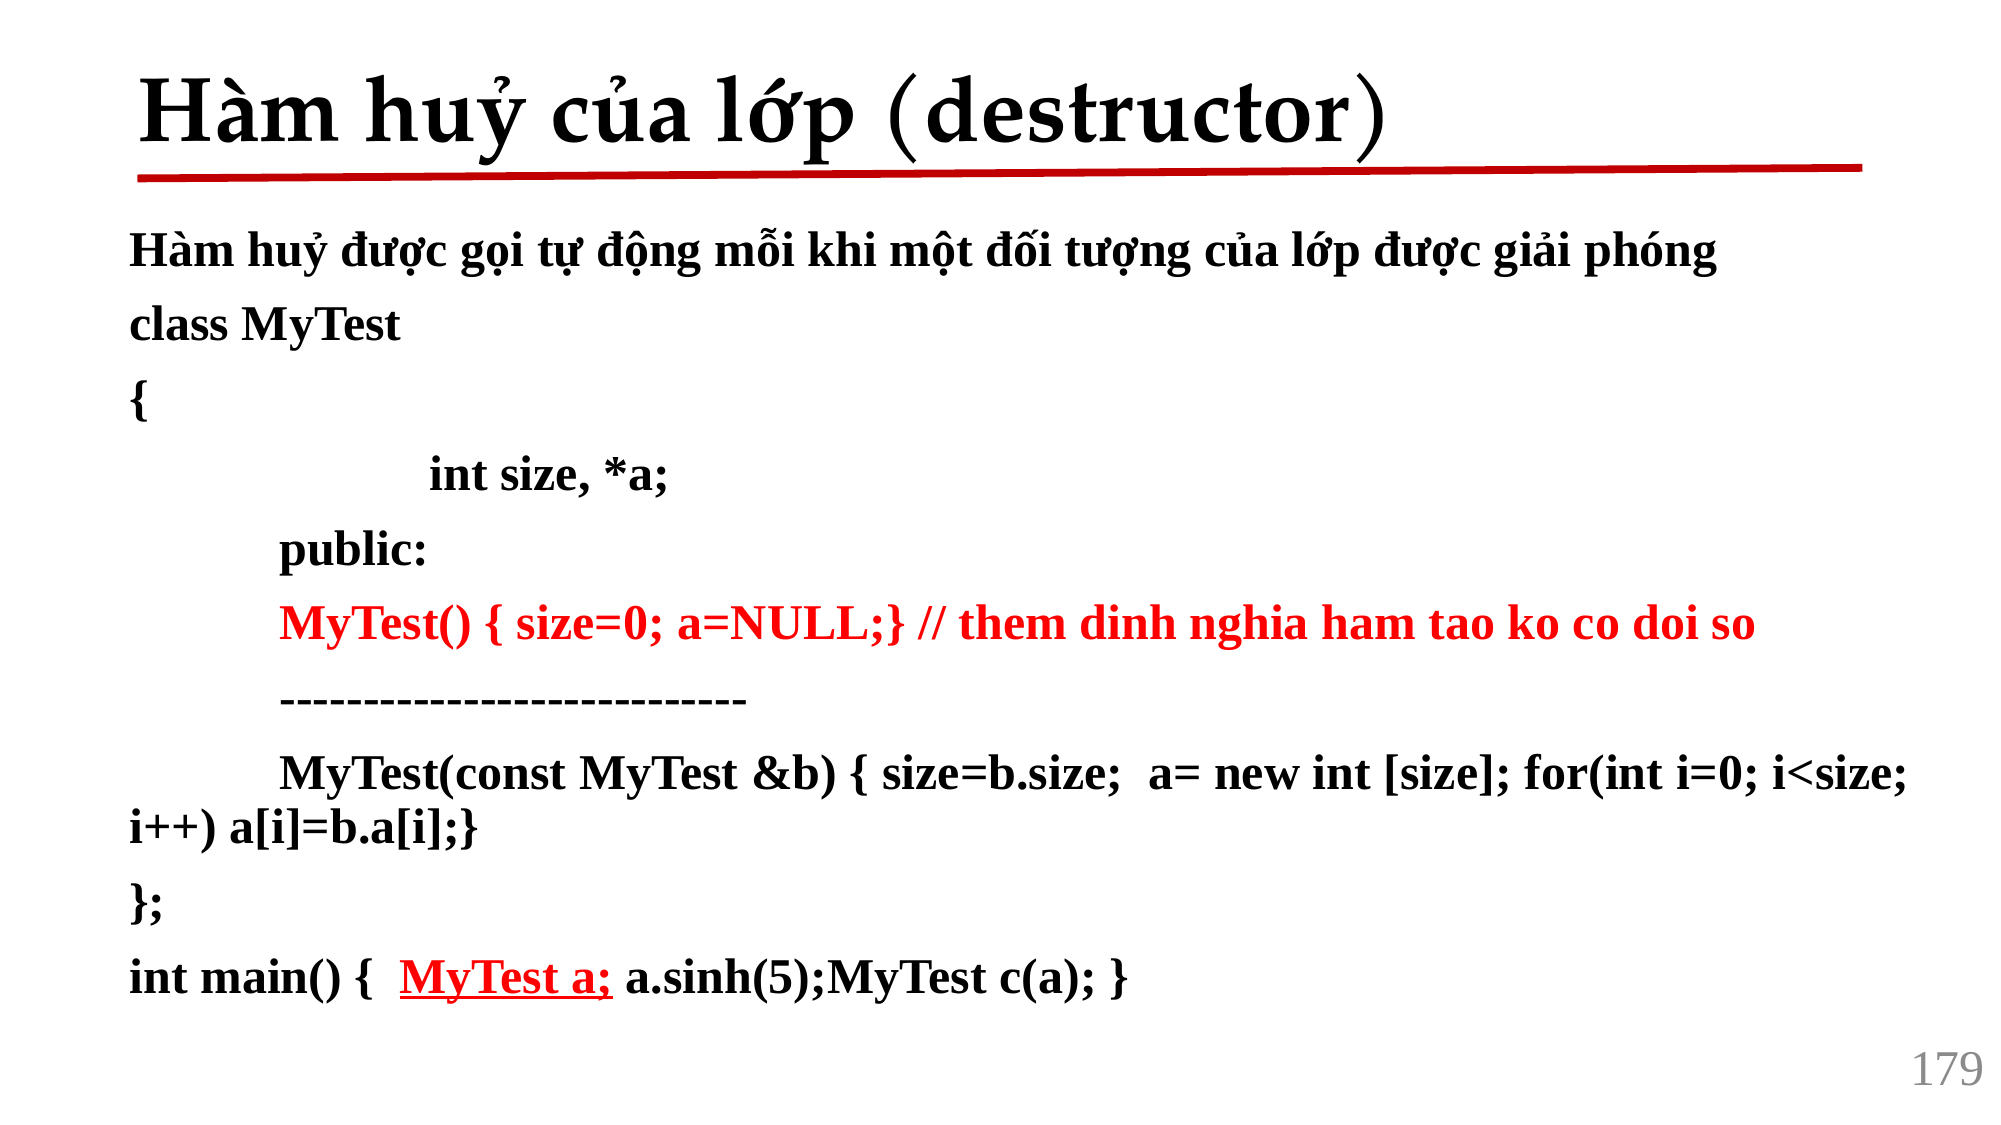

# Hàm huỷ của lớp (destructor)
Hàm huỷ được gọi tự động mỗi khi một đối tượng của lớp được giải phóng
class MyTest
{
		int size, *a;
	public:
	MyTest() { size=0; a=NULL;} // them dinh nghia ham tao ko co doi so
	----------------------------
	MyTest(const MyTest &b) { size=b.size;  a= new int [size]; for(int i=0; i<size; i++) a[i]=b.a[i];}
};
int main() {  MyTest a; a.sinh(5);MyTest c(a); }
179